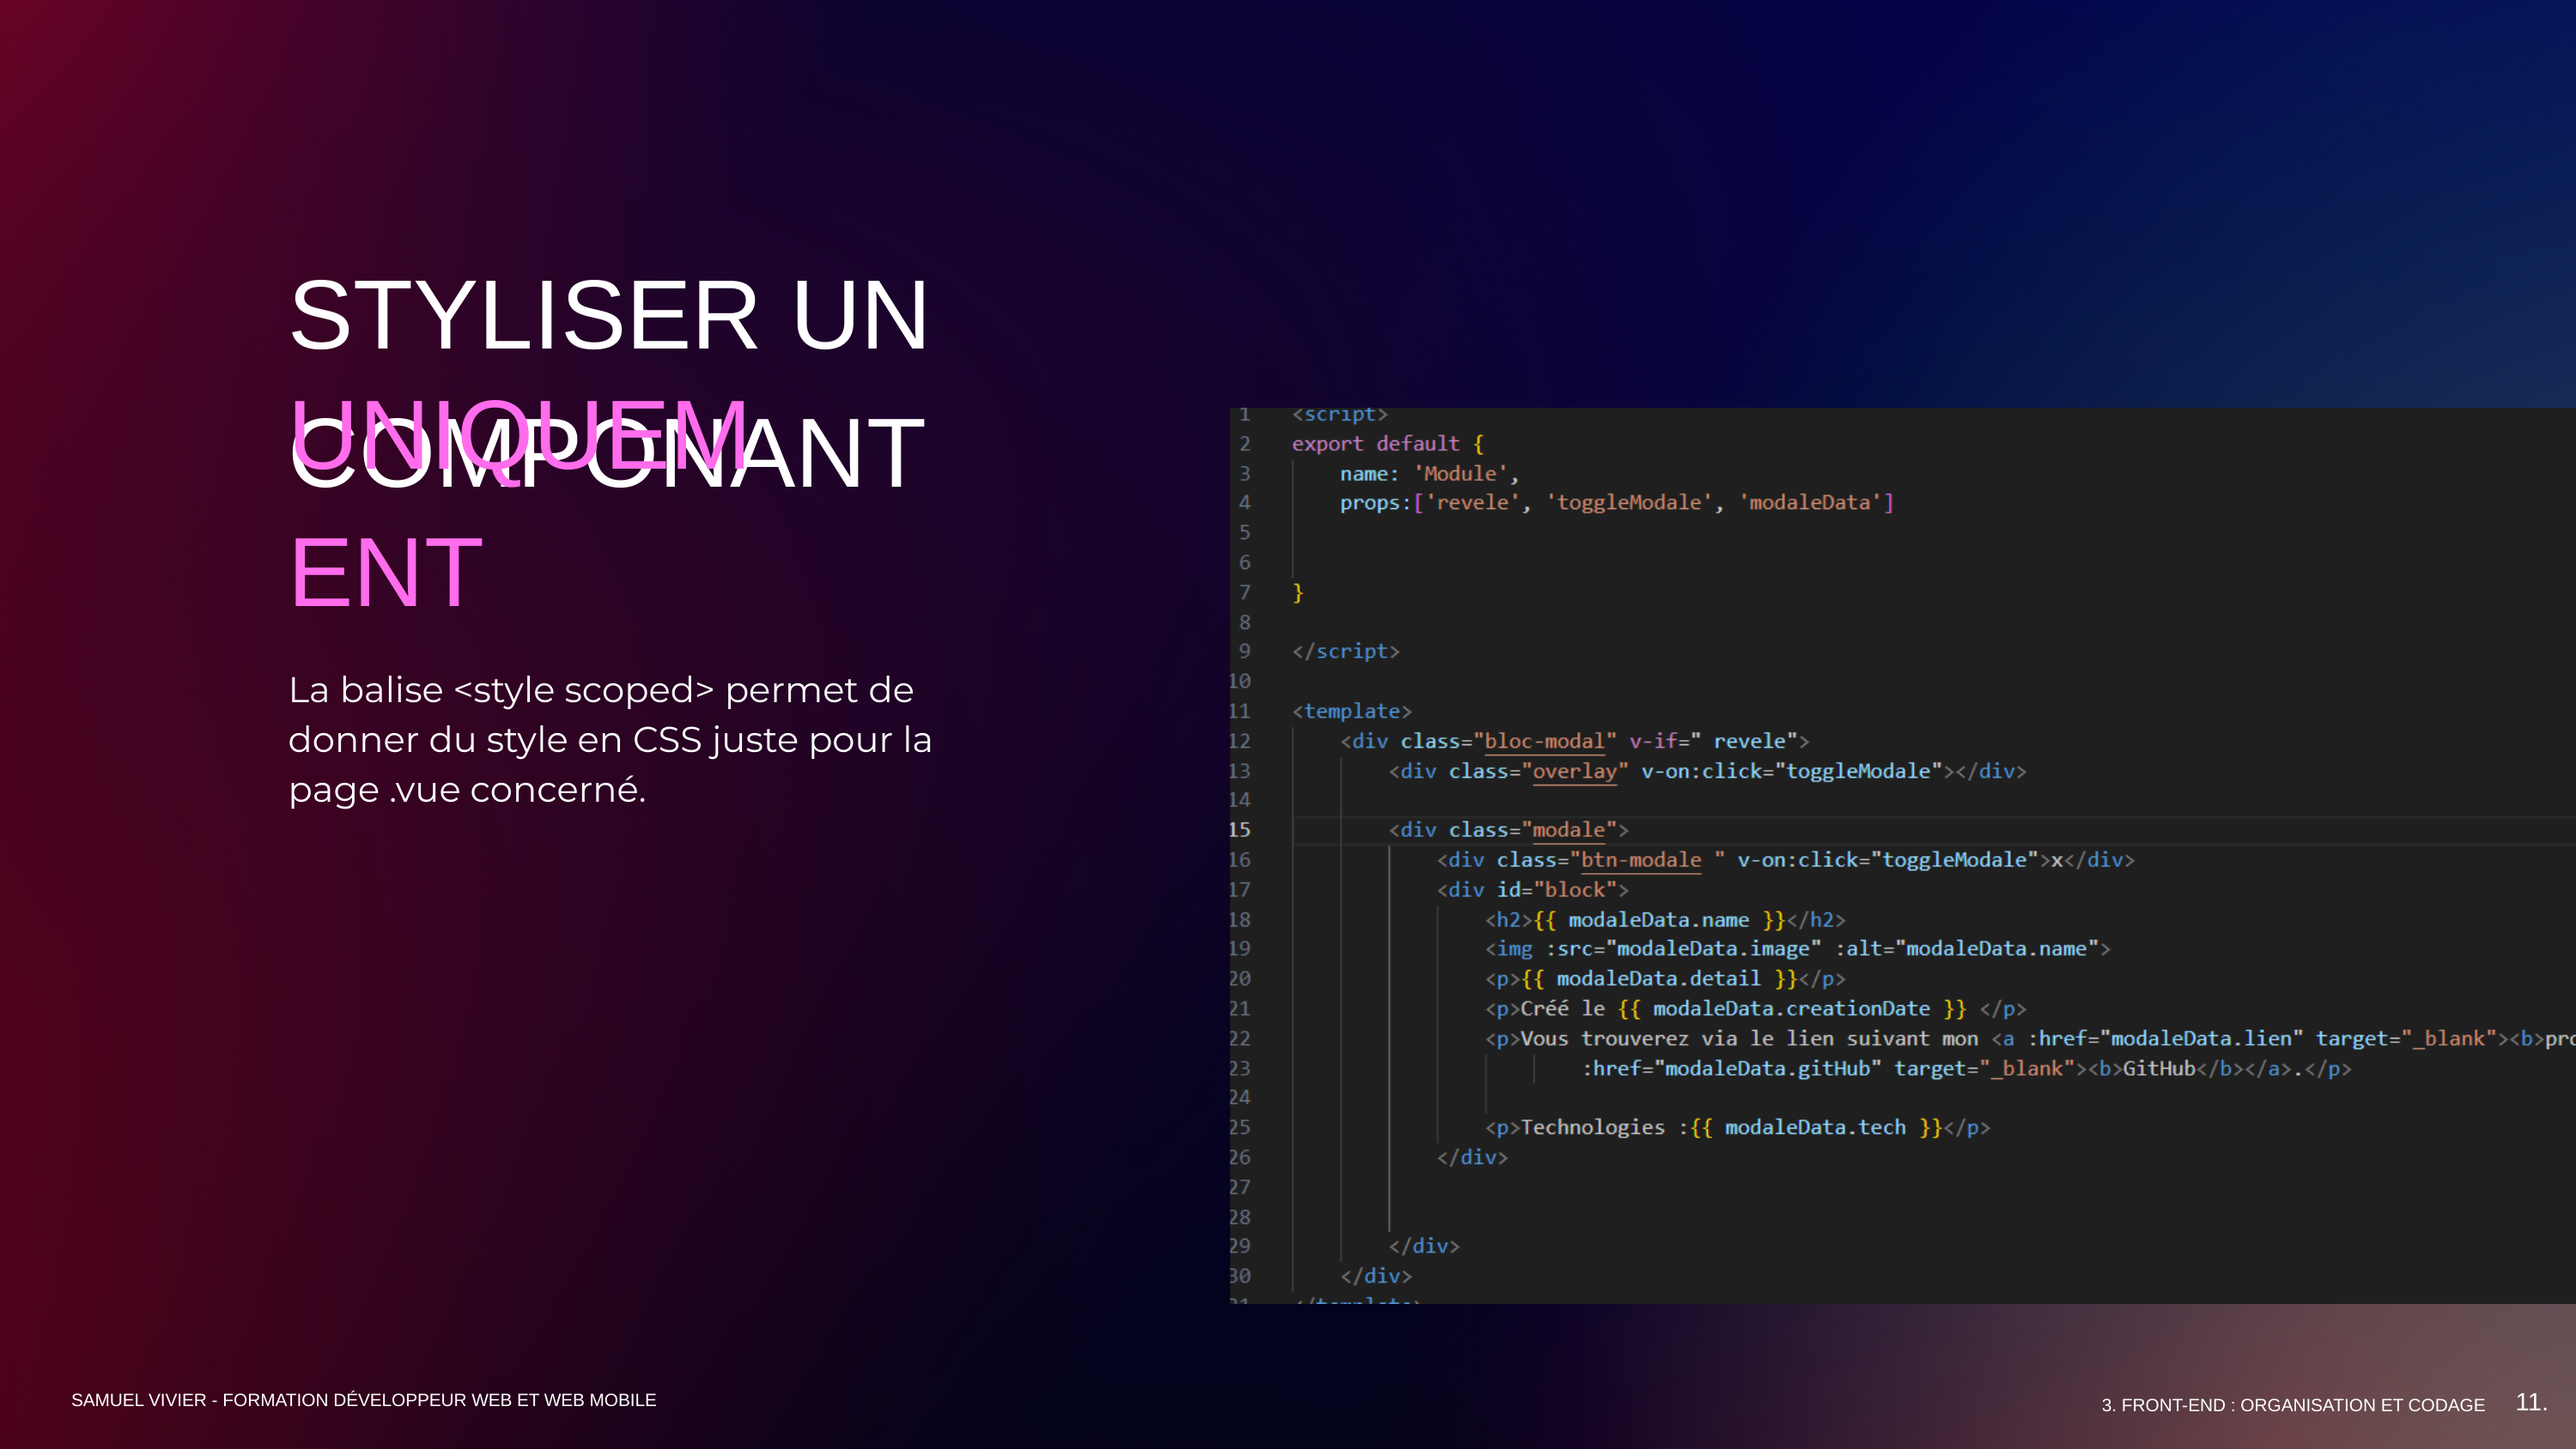

STYLISER UN COMPONANT
UNIQUEMENT

La balise <style scoped> permet de donner du style en CSS juste pour la page .vue concerné.​
11.
SAMUEL VIVIER - FORMATION DÉVELOPPEUR WEB ET WEB MOBILE
3. FRONT-END : ORGANISATION ET CODAGE